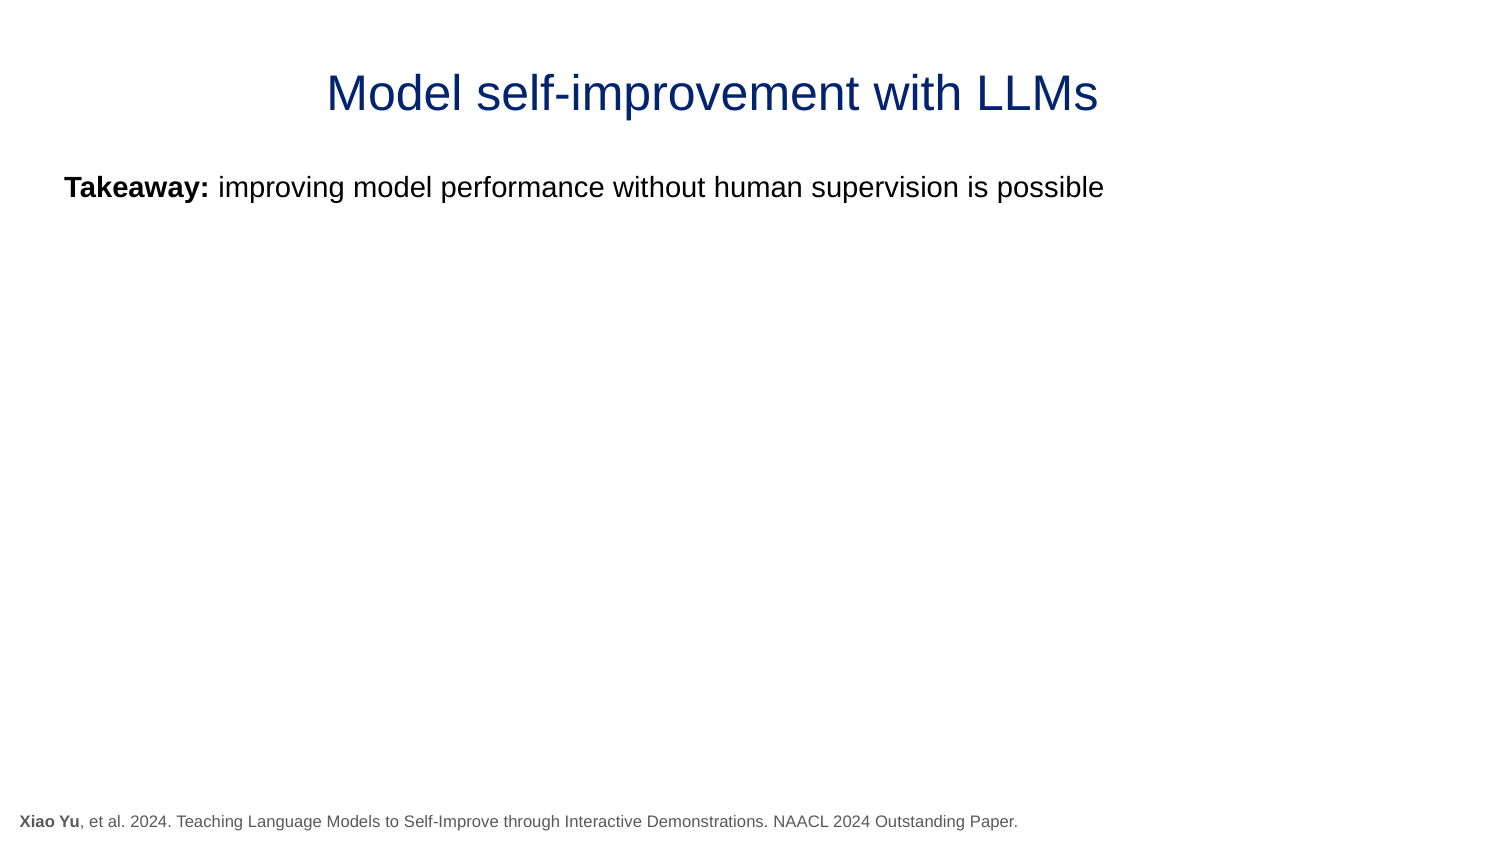

Model self-improvement with LLMs
Takeaway: improving model performance without human supervision is possible
Xiao Yu, et al. 2024. Teaching Language Models to Self-Improve through Interactive Demonstrations. NAACL 2024 Outstanding Paper.